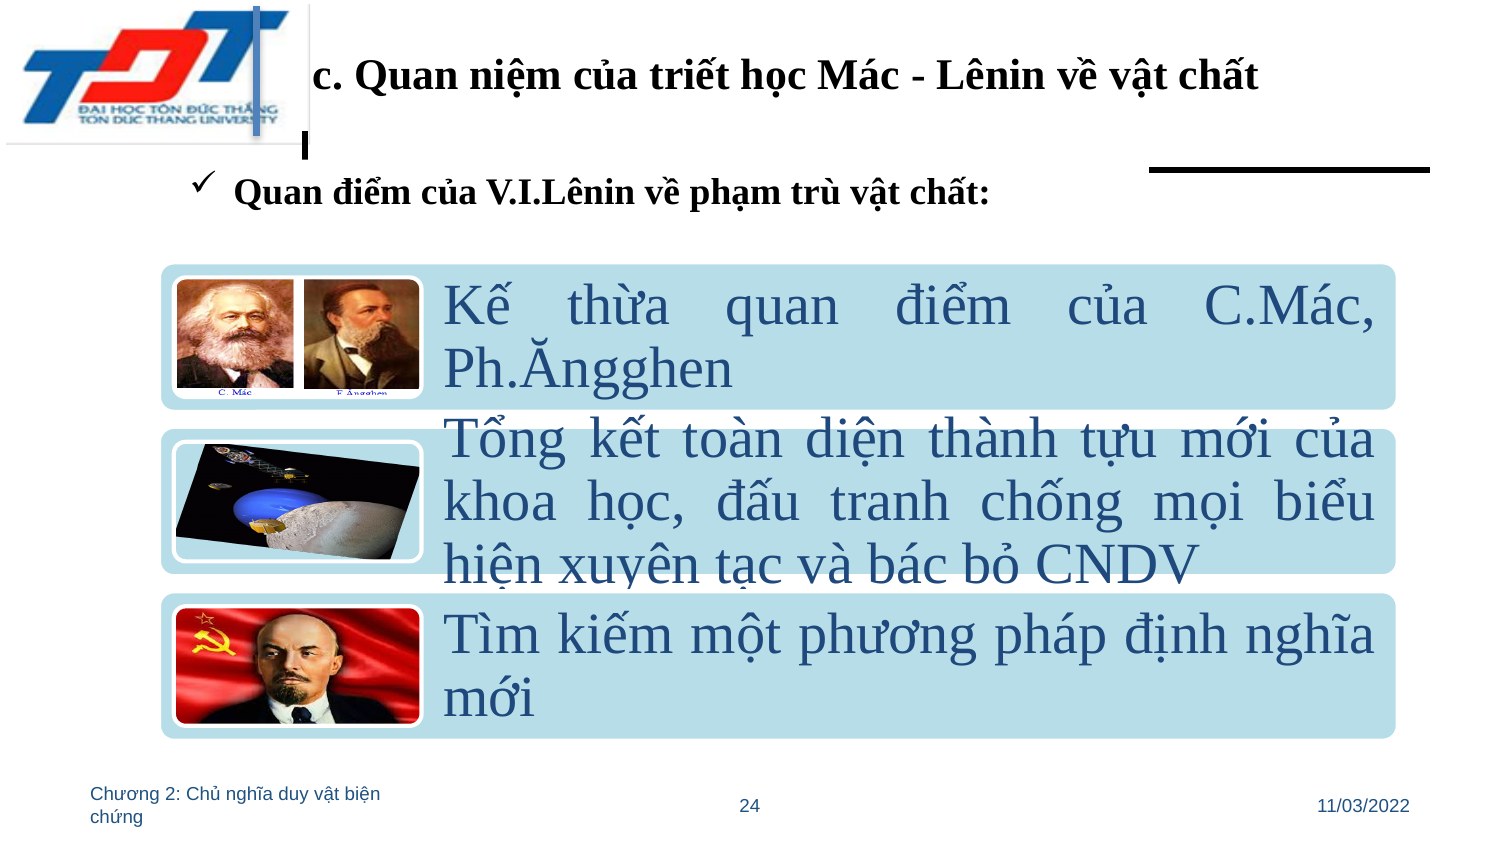

c. Quan niệm của triết học Mác - Lênin về vật chất
 Quan điểm của V.I.Lênin về phạm trù vật chất:
Kế thừa quan điểm của C.Mác, Ph.Ăngghen
Tổng kết toàn diện thành tựu mới của khoa học, đấu tranh chống mọi biểu hiện xuyên tạc và bác bỏ CNDV
Tìm kiếm một phương pháp định nghĩa mới
Chương 2: Chủ nghĩa duy vật biện chứng
24
11/03/2022